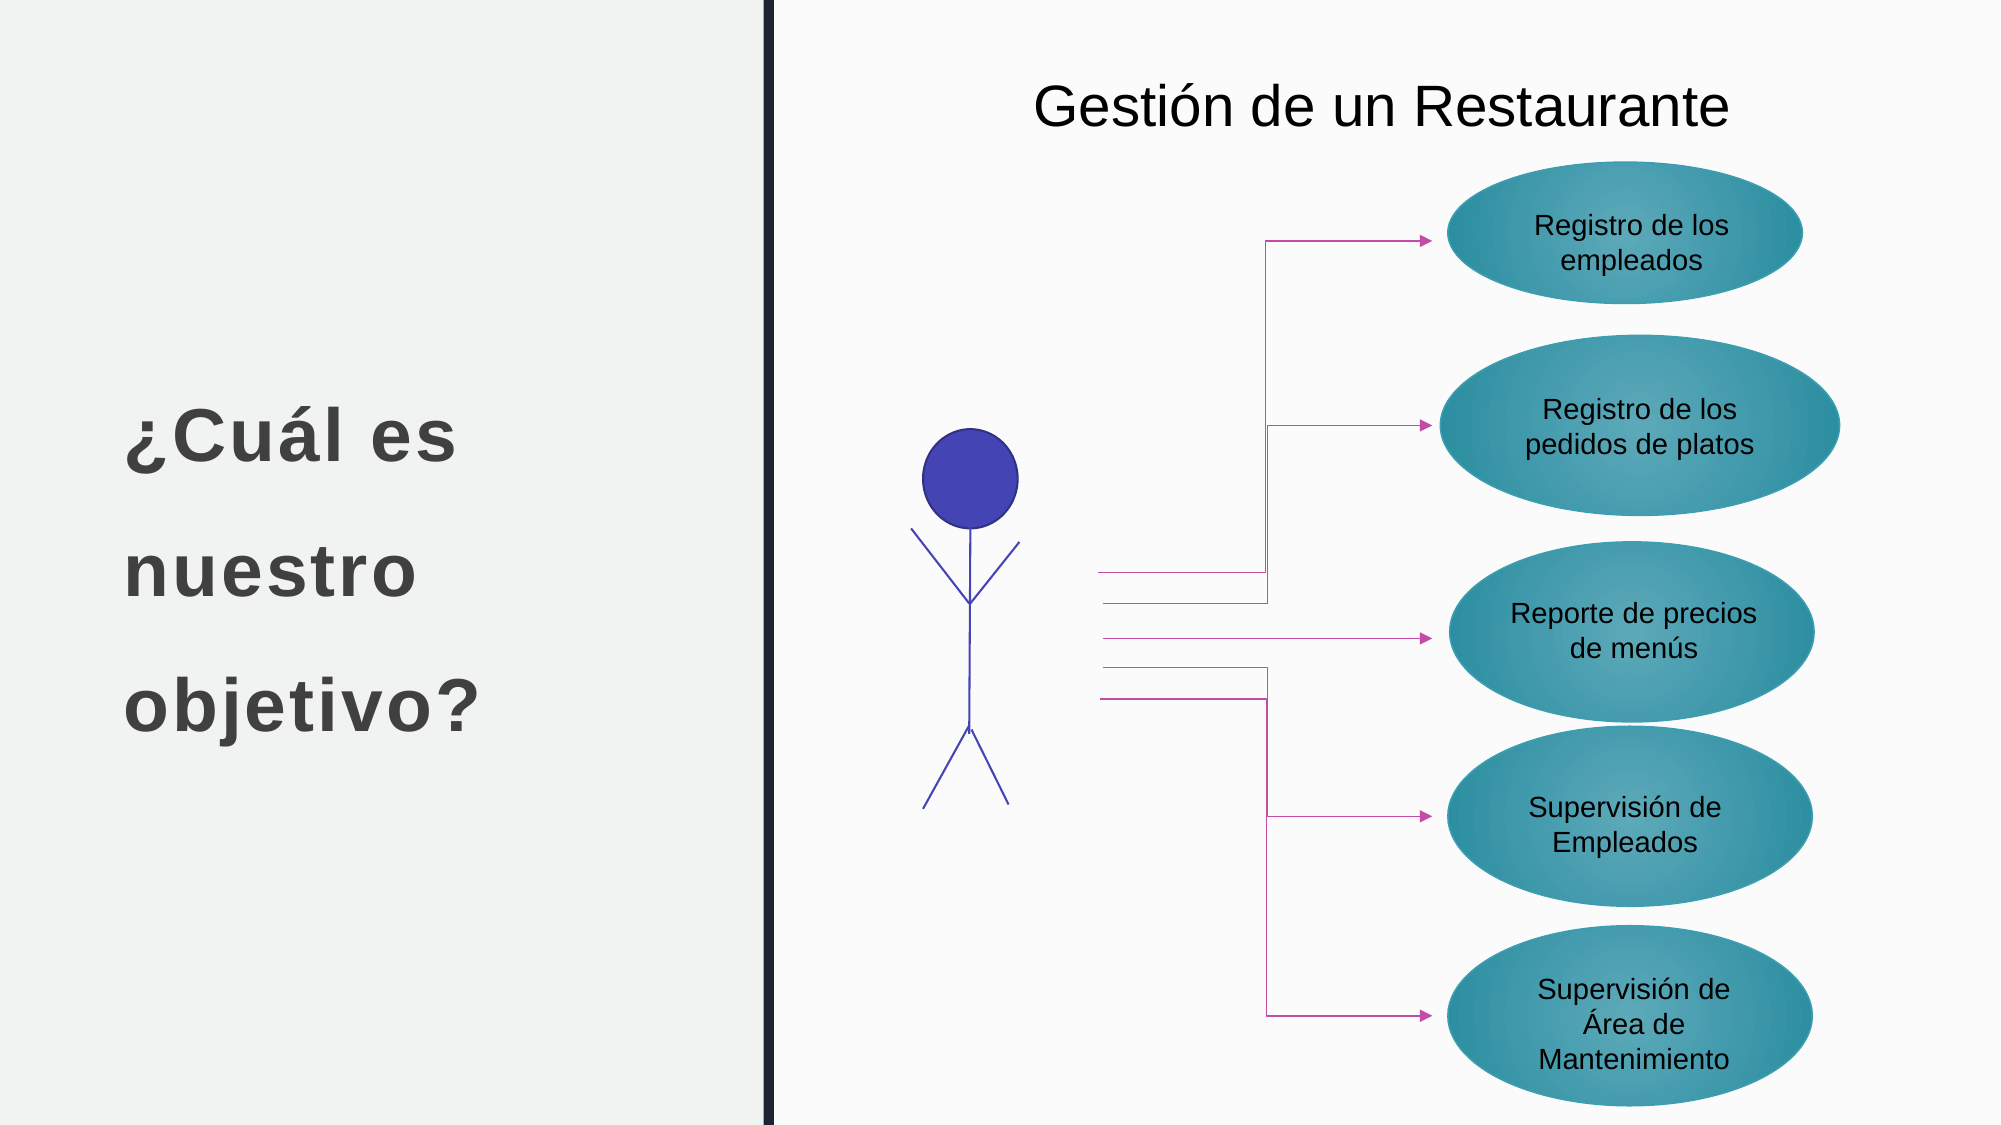

Gestión de un Restaurante
# ¿Cuál es nuestro objetivo?

Registro de los empleados

Registro de los pedidos de platos

Reporte de precios de menús

Supervisión de Empleados

Supervisión de Área de Mantenimiento